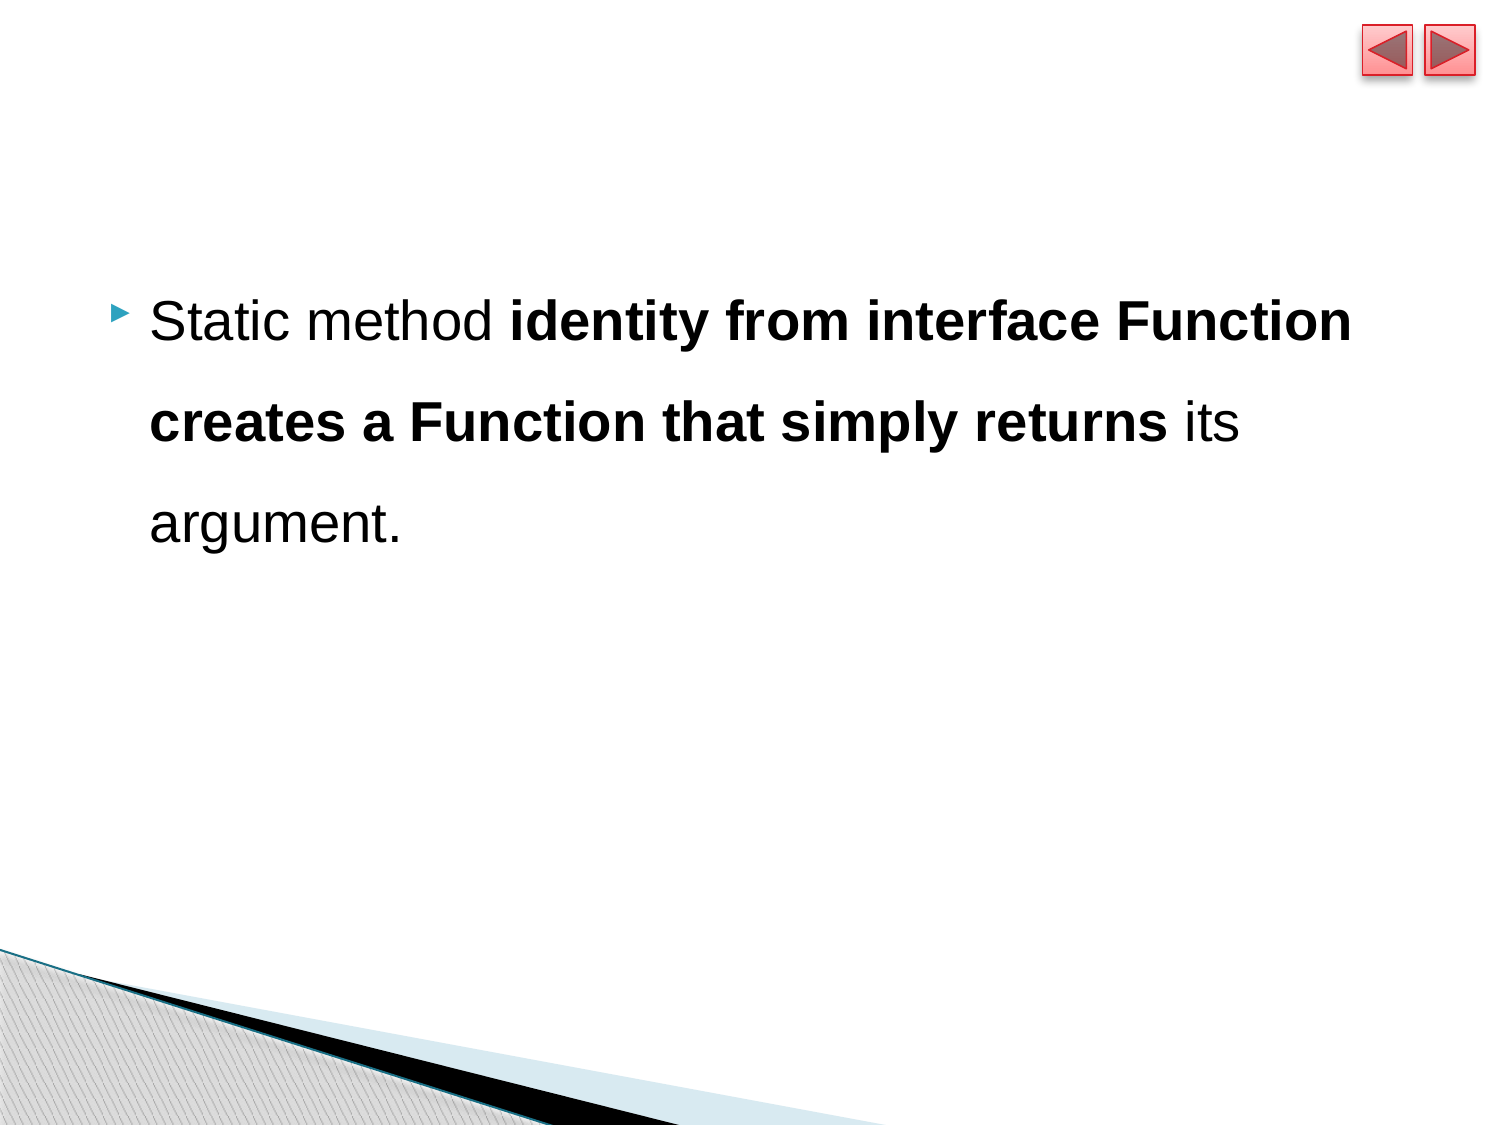

#
Static method identity from interface Function creates a Function that simply returns its argument.